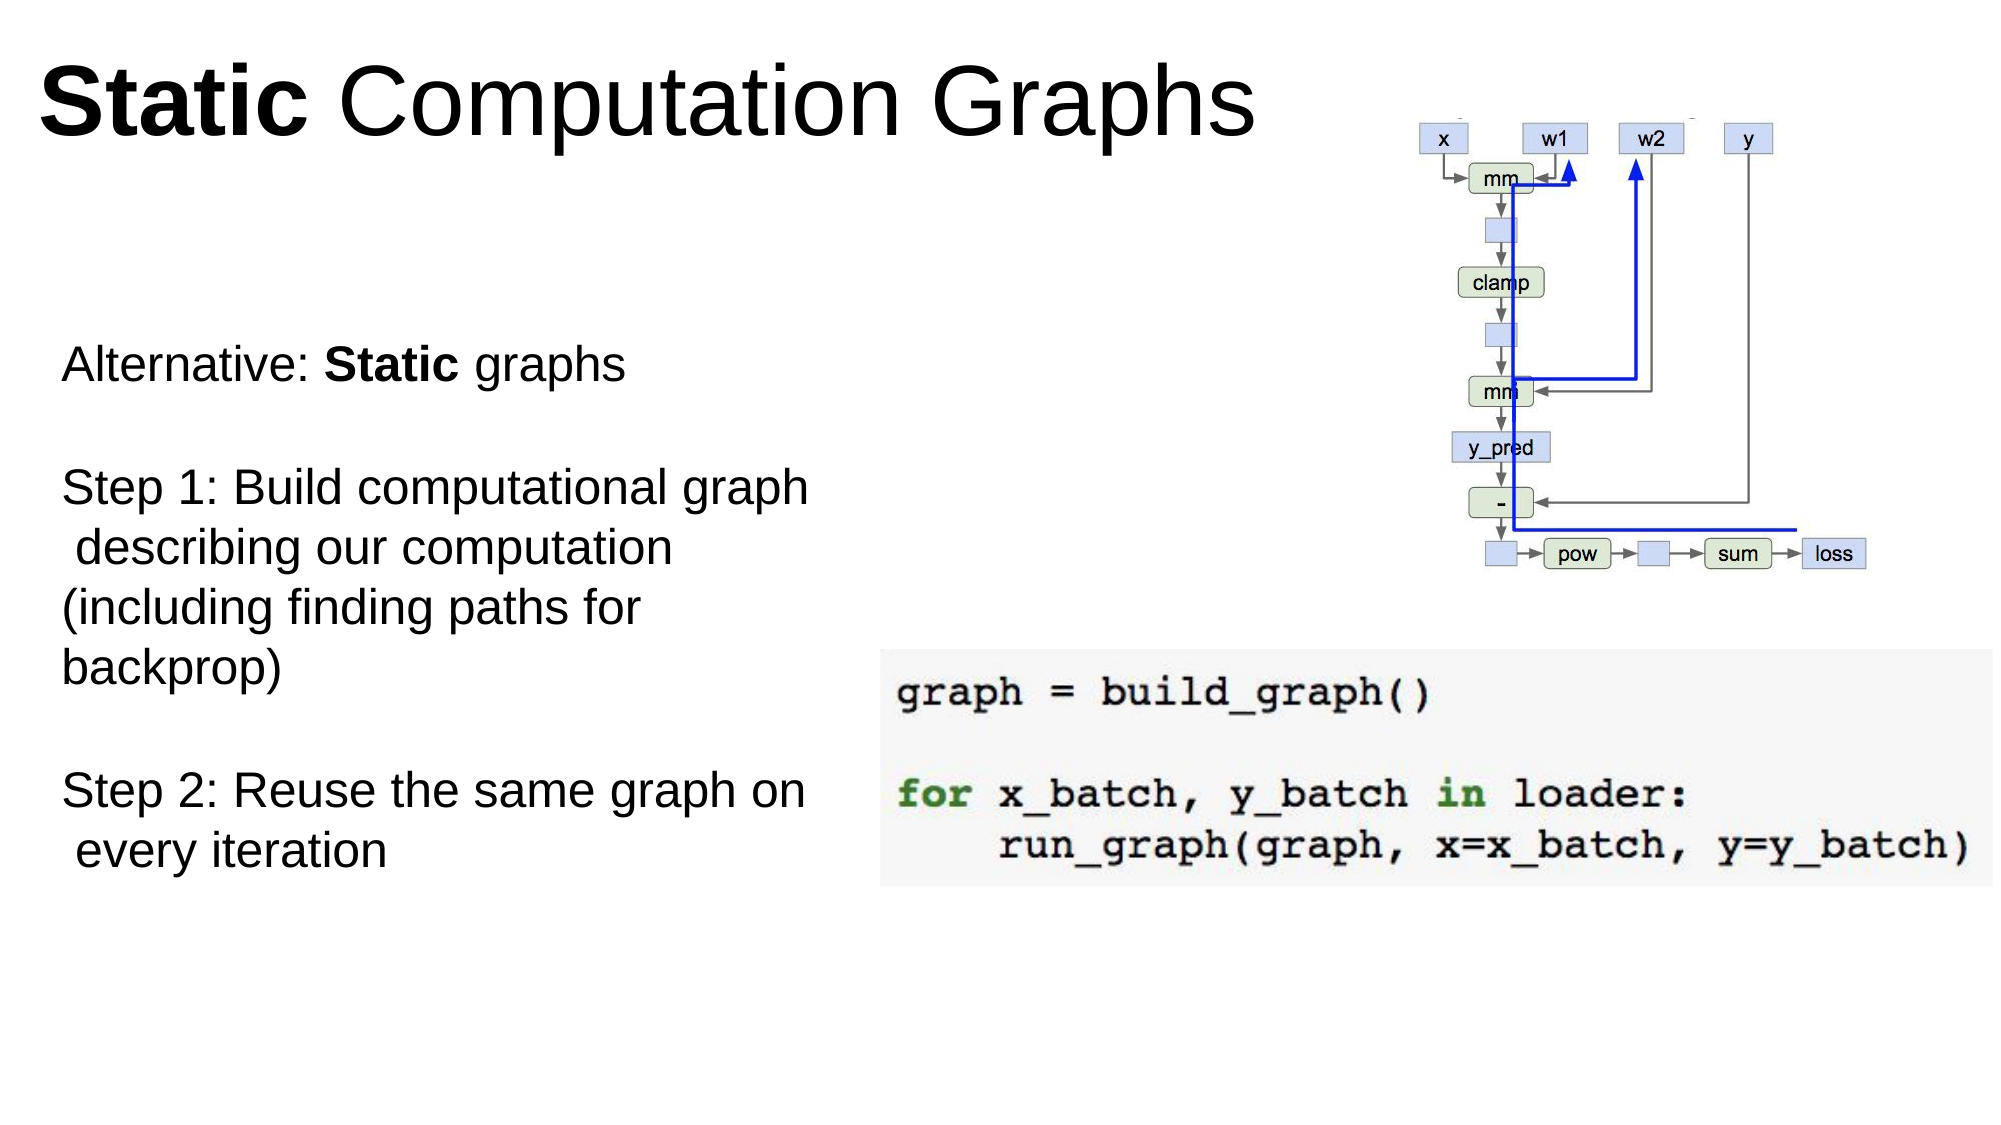

# Static Computation Graphs

Alternative: Static graphs

Step 1: Build computational graph  describing our computation  (including finding paths for  backprop)

Step 2: Reuse the same graph on  every iteration

Fei-Fei Li & Justin Johnson & Serena Yeung
20